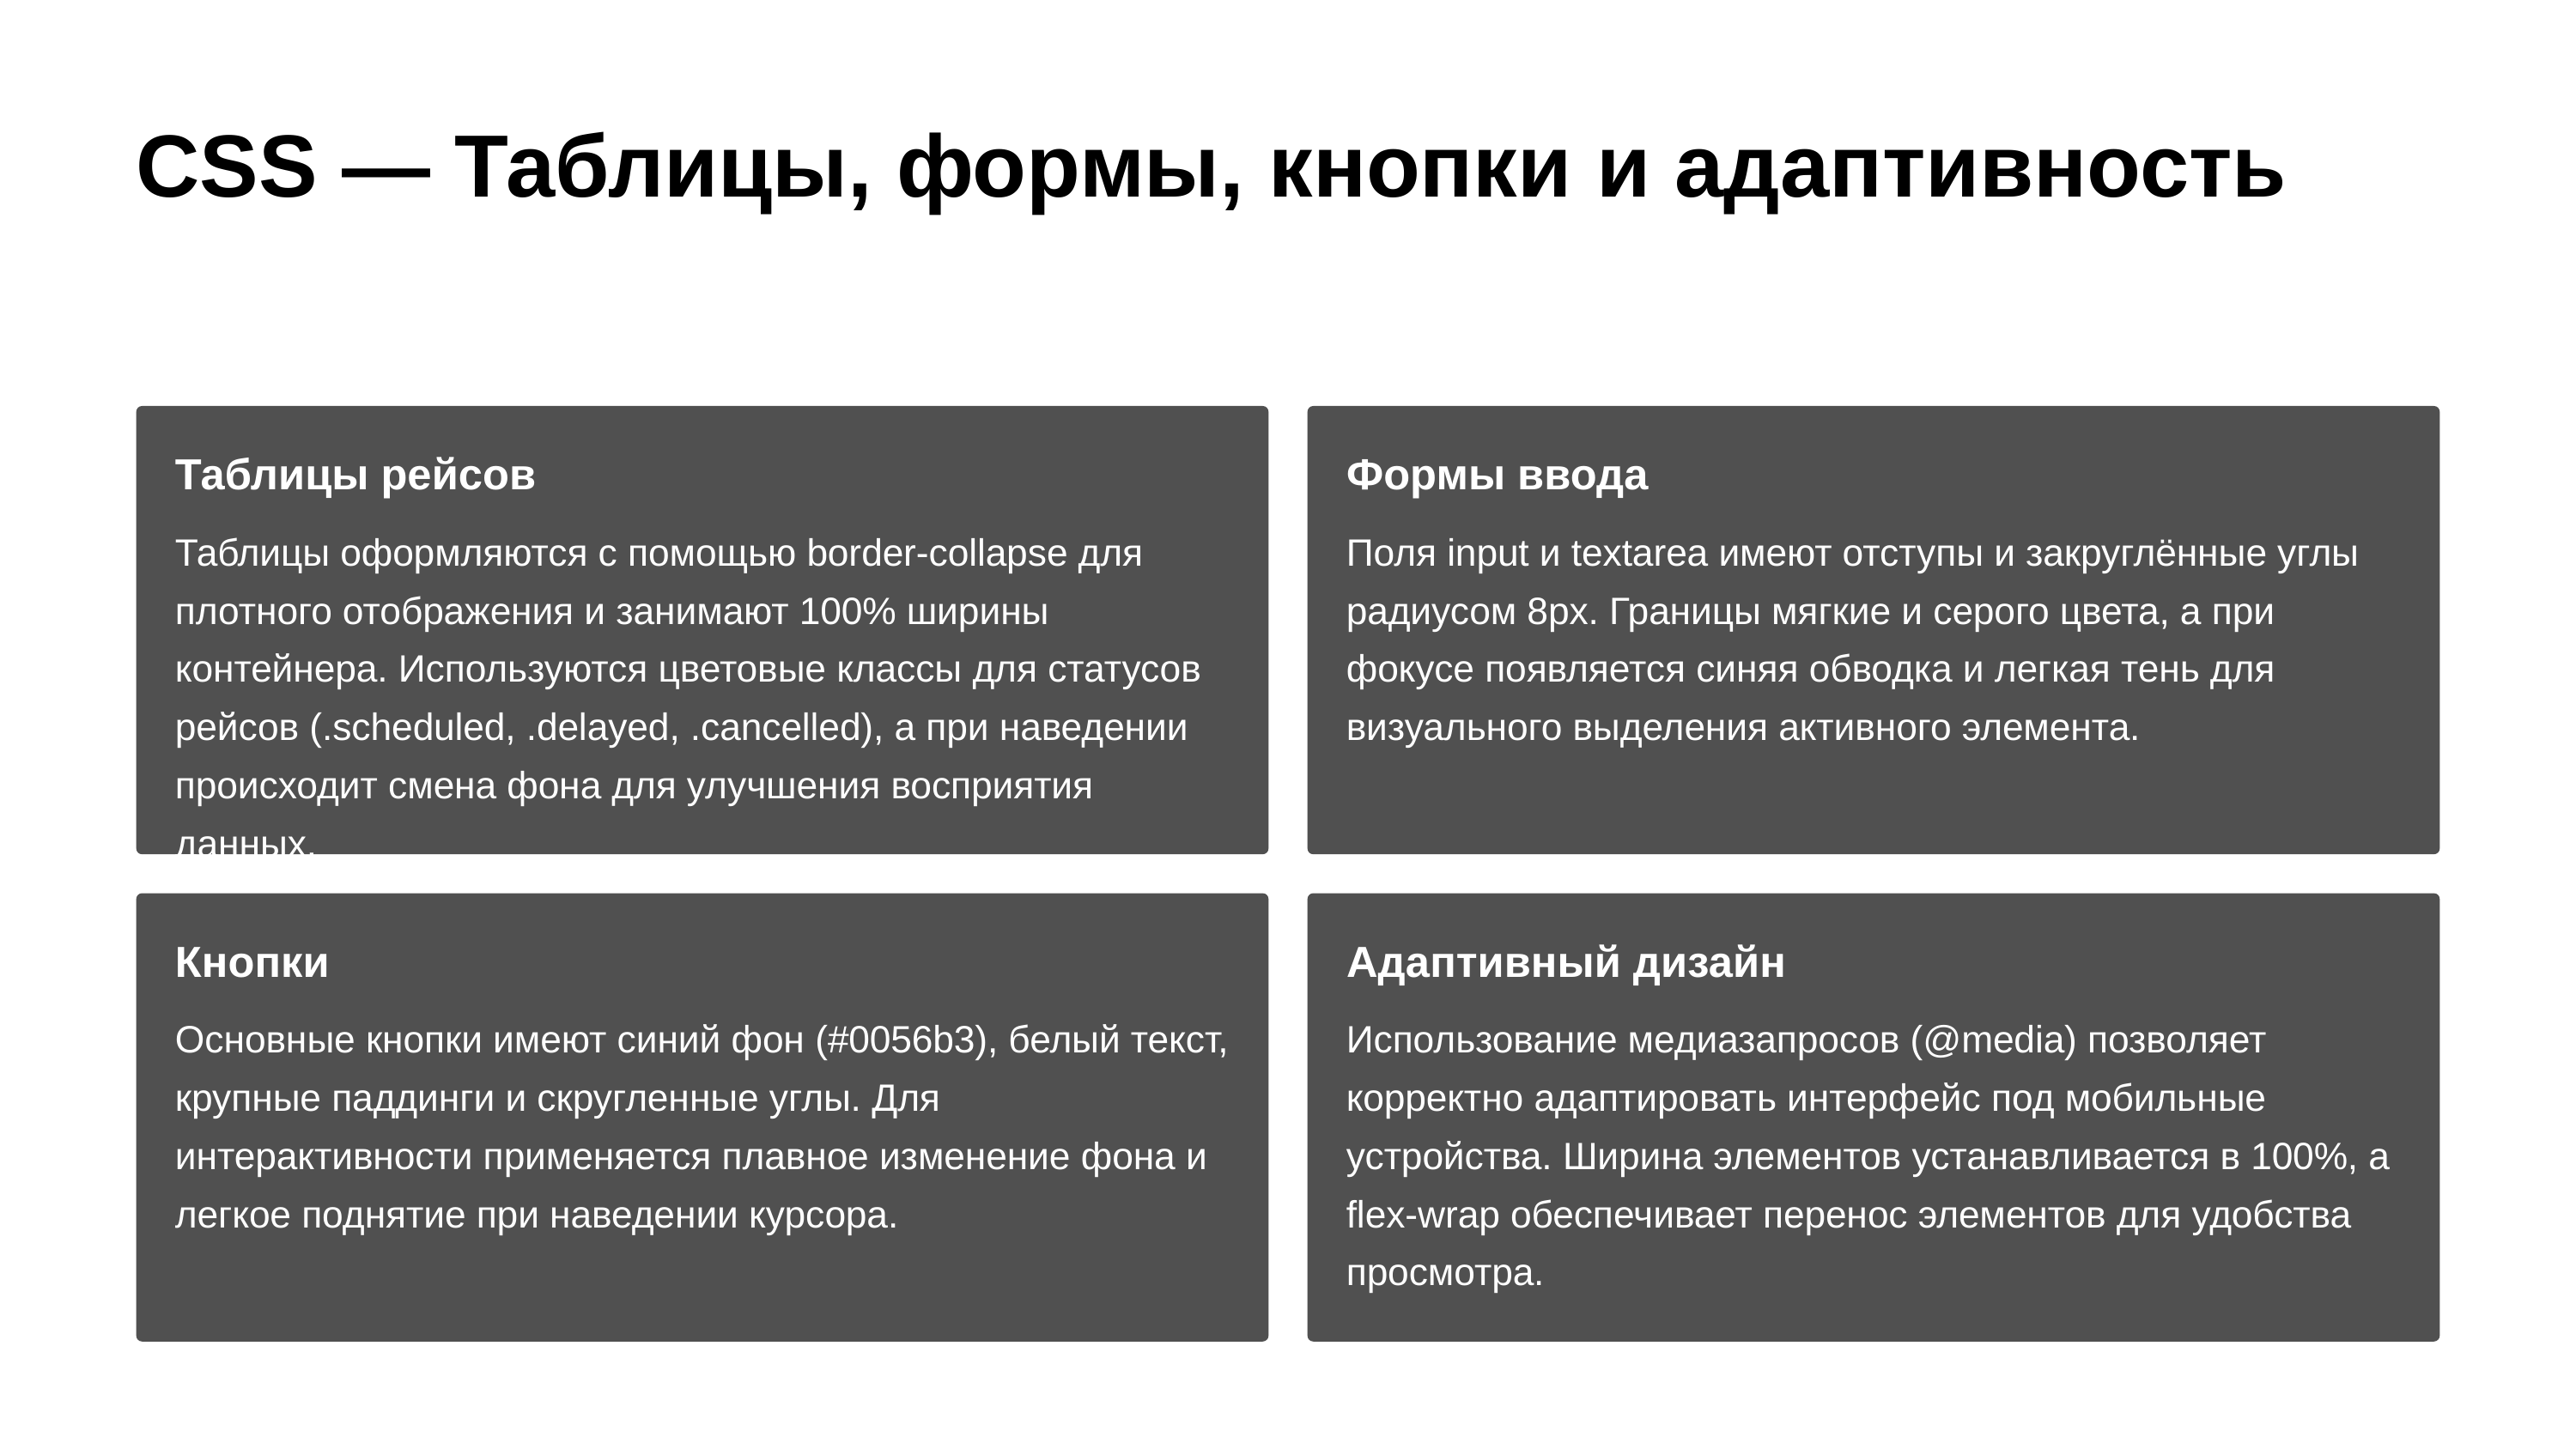

CSS — Таблицы, формы, кнопки и адаптивность

Таблицы рейсов

Формы ввода

Таблицы оформляются с помощью border-collapse для плотного отображения и занимают 100% ширины контейнера. Используются цветовые классы для статусов рейсов (.scheduled, .delayed, .cancelled), а при наведении происходит смена фона для улучшения восприятия данных.

Поля input и textarea имеют отступы и закруглённые углы радиусом 8px. Границы мягкие и серого цвета, а при фокусе появляется синяя обводка и легкая тень для визуального выделения активного элемента.

Кнопки

Адаптивный дизайн

Основные кнопки имеют синий фон (#0056b3), белый текст, крупные паддинги и скругленные углы. Для интерактивности применяется плавное изменение фона и легкое поднятие при наведении курсора.

Использование медиазапросов (@media) позволяет корректно адаптировать интерфейс под мобильные устройства. Ширина элементов устанавливается в 100%, а flex-wrap обеспечивает перенос элементов для удобства просмотра.